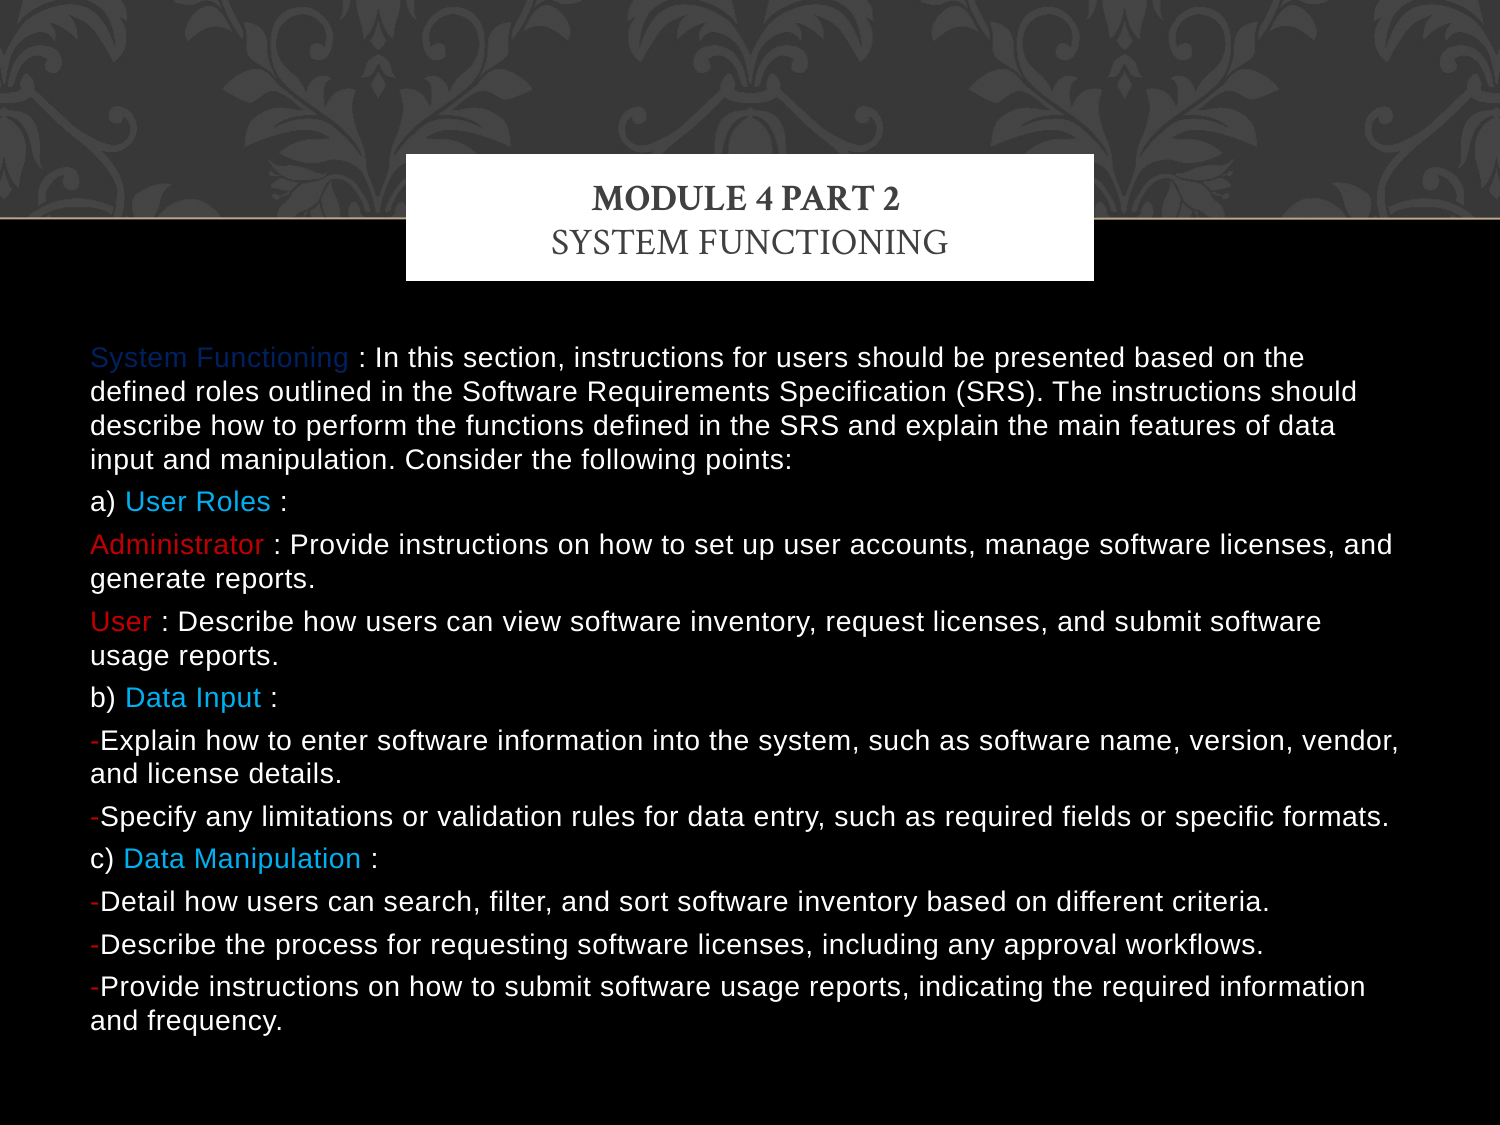

# Module 4 part 2 System Functioning
System Functioning : In this section, instructions for users should be presented based on the defined roles outlined in the Software Requirements Specification (SRS). The instructions should describe how to perform the functions defined in the SRS and explain the main features of data input and manipulation. Consider the following points:
a) User Roles :
Administrator : Provide instructions on how to set up user accounts, manage software licenses, and generate reports.
User : Describe how users can view software inventory, request licenses, and submit software usage reports.
b) Data Input :
-Explain how to enter software information into the system, such as software name, version, vendor, and license details.
-Specify any limitations or validation rules for data entry, such as required fields or specific formats.
c) Data Manipulation :
-Detail how users can search, filter, and sort software inventory based on different criteria.
-Describe the process for requesting software licenses, including any approval workflows.
-Provide instructions on how to submit software usage reports, indicating the required information and frequency.